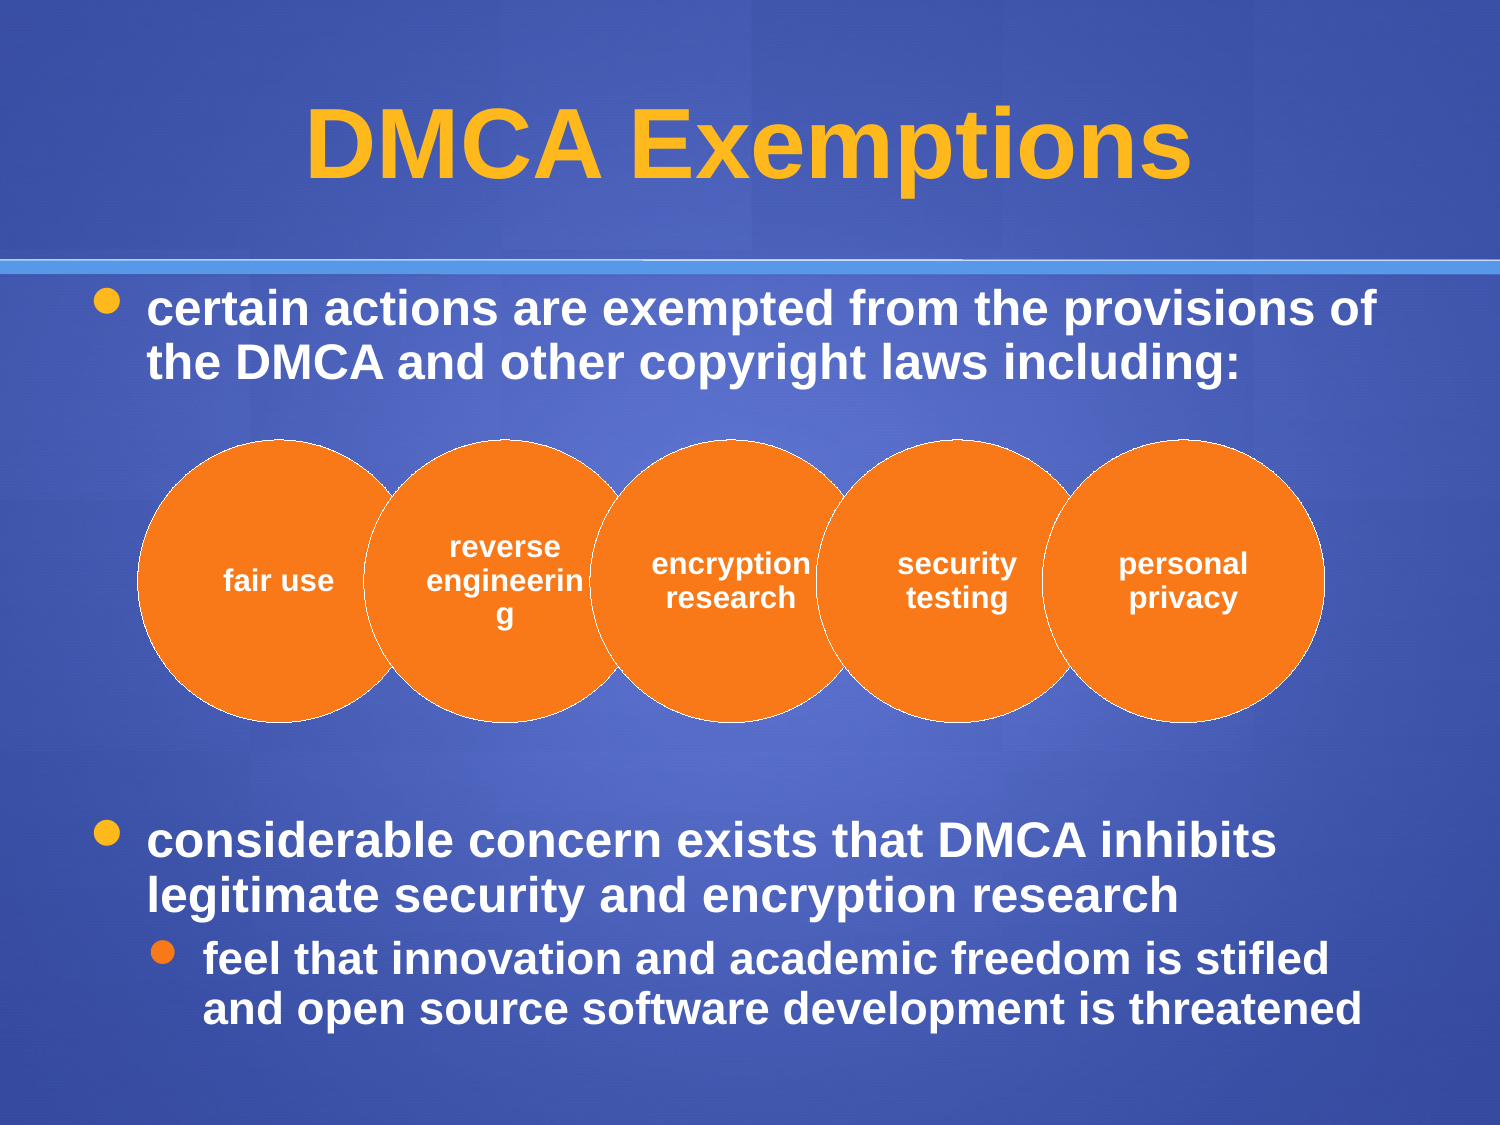

# DMCA Exemptions
certain actions are exempted from the provisions of the DMCA and other copyright laws including:

considerable concern exists that DMCA inhibits legitimate security and encryption research
feel that innovation and academic freedom is stifled and open source software development is threatened
fair use
reverse engineering
encryption research
security testing
personal privacy